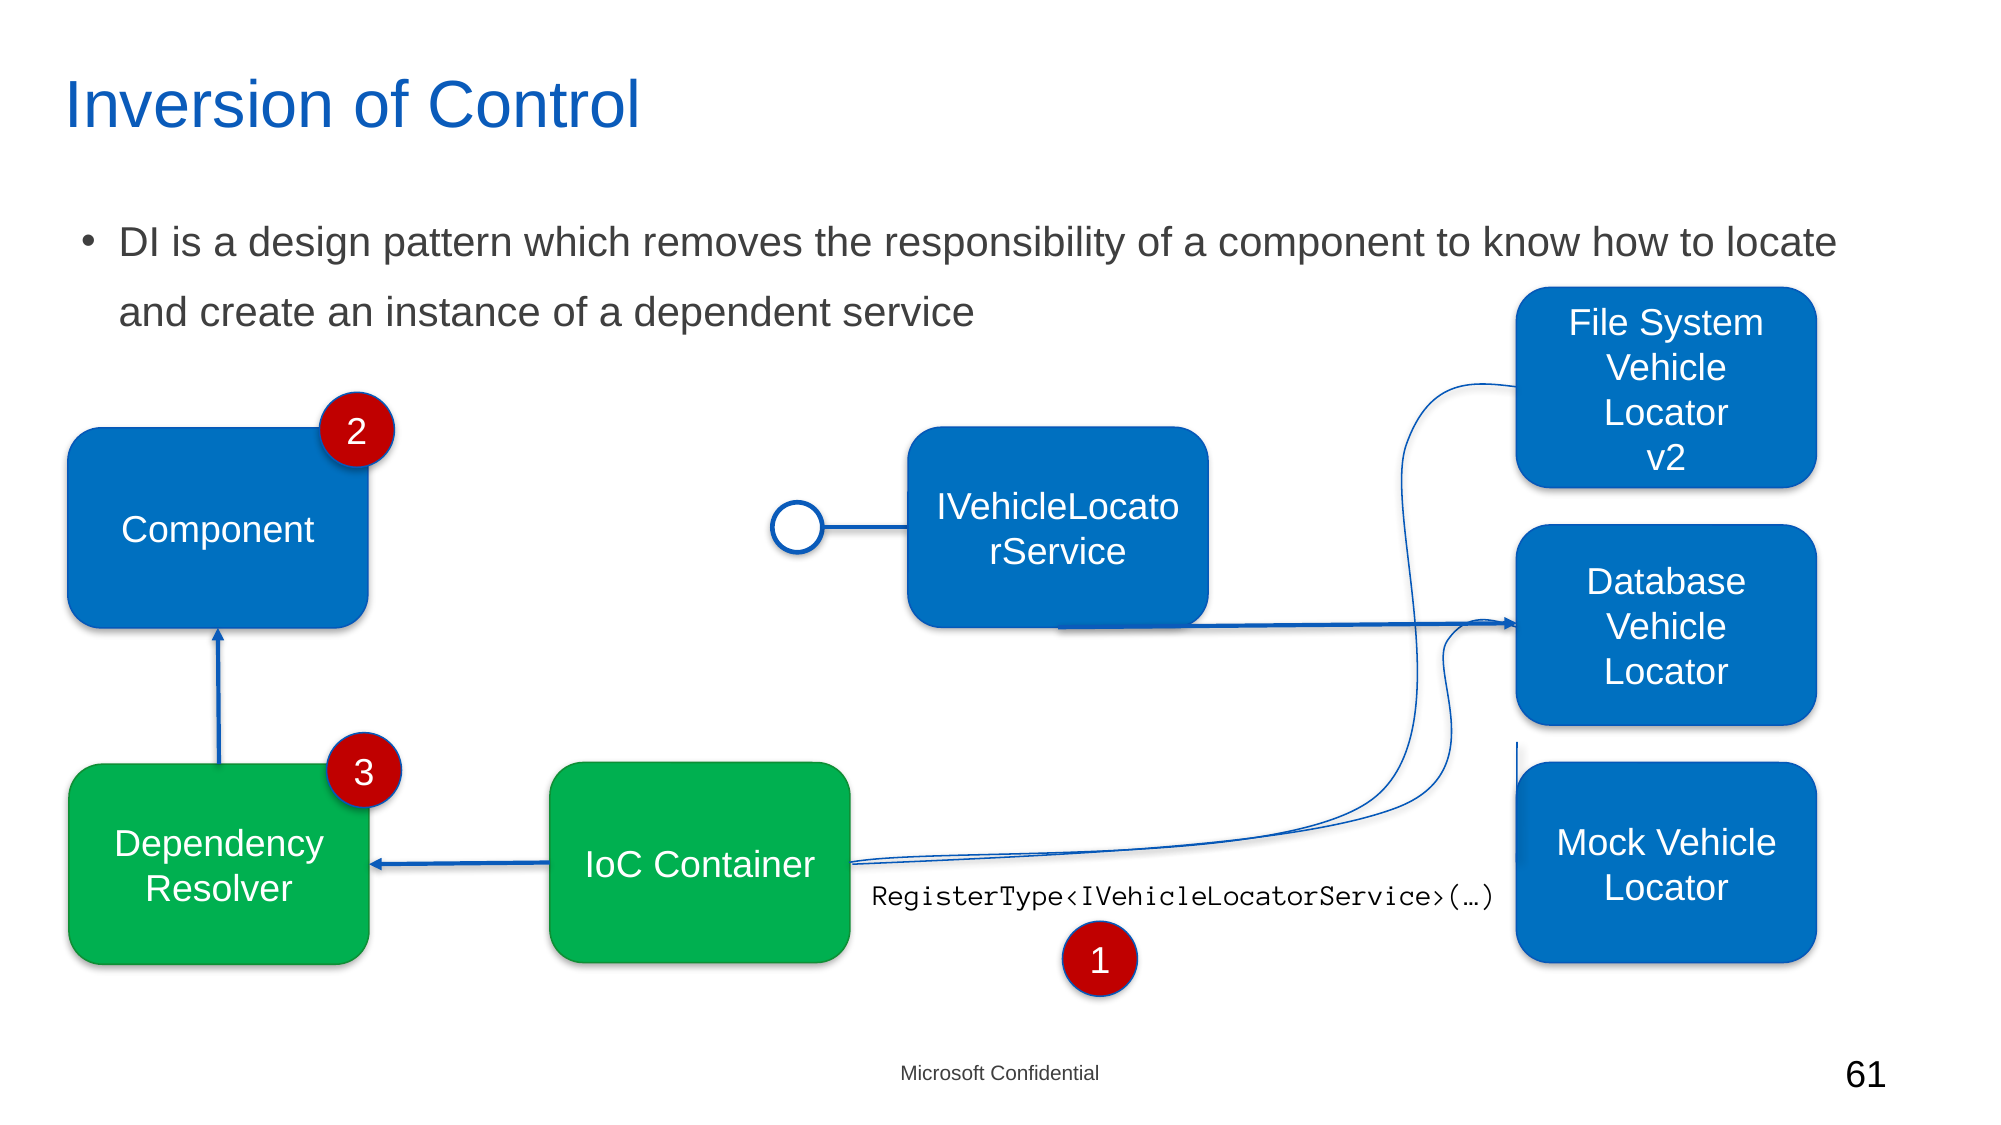

# Inversion of Control
DI is a design pattern which removes the responsibility of a component to know how to locate and create an instance of a dependent service
File System Vehicle Locator
v2

2
IVehicleLocatorService
Component

Database Vehicle Locator

3
IoC Container
Mock Vehicle Locator
Dependency Resolver
RegisterType<IVehicleLocatorService>(…)
1
61